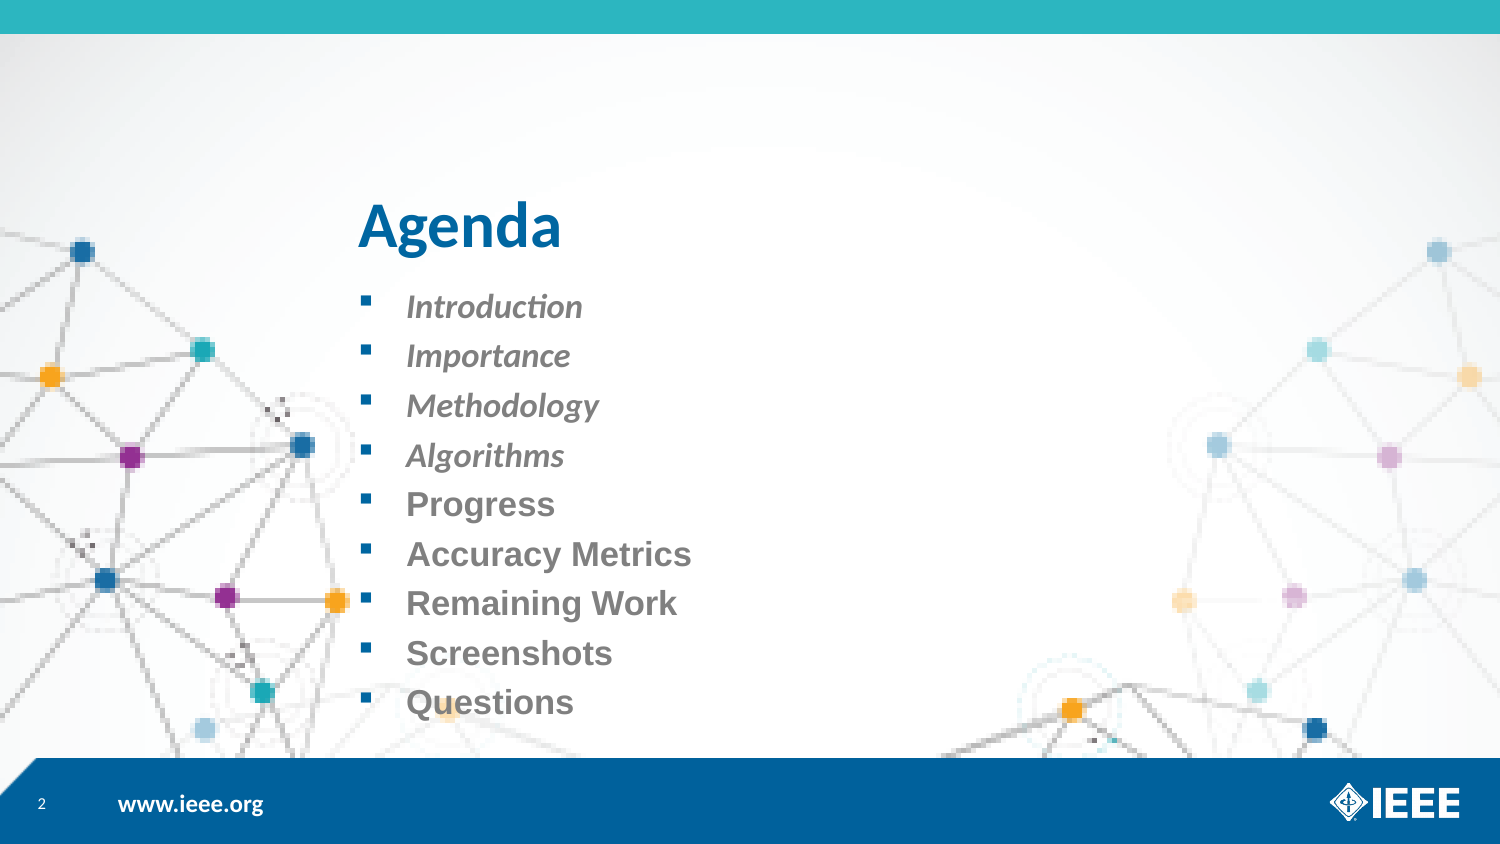

# Agenda
Introduction
Importance
Methodology
Algorithms
Progress
Accuracy Metrics
Remaining Work
Screenshots
Questions

2